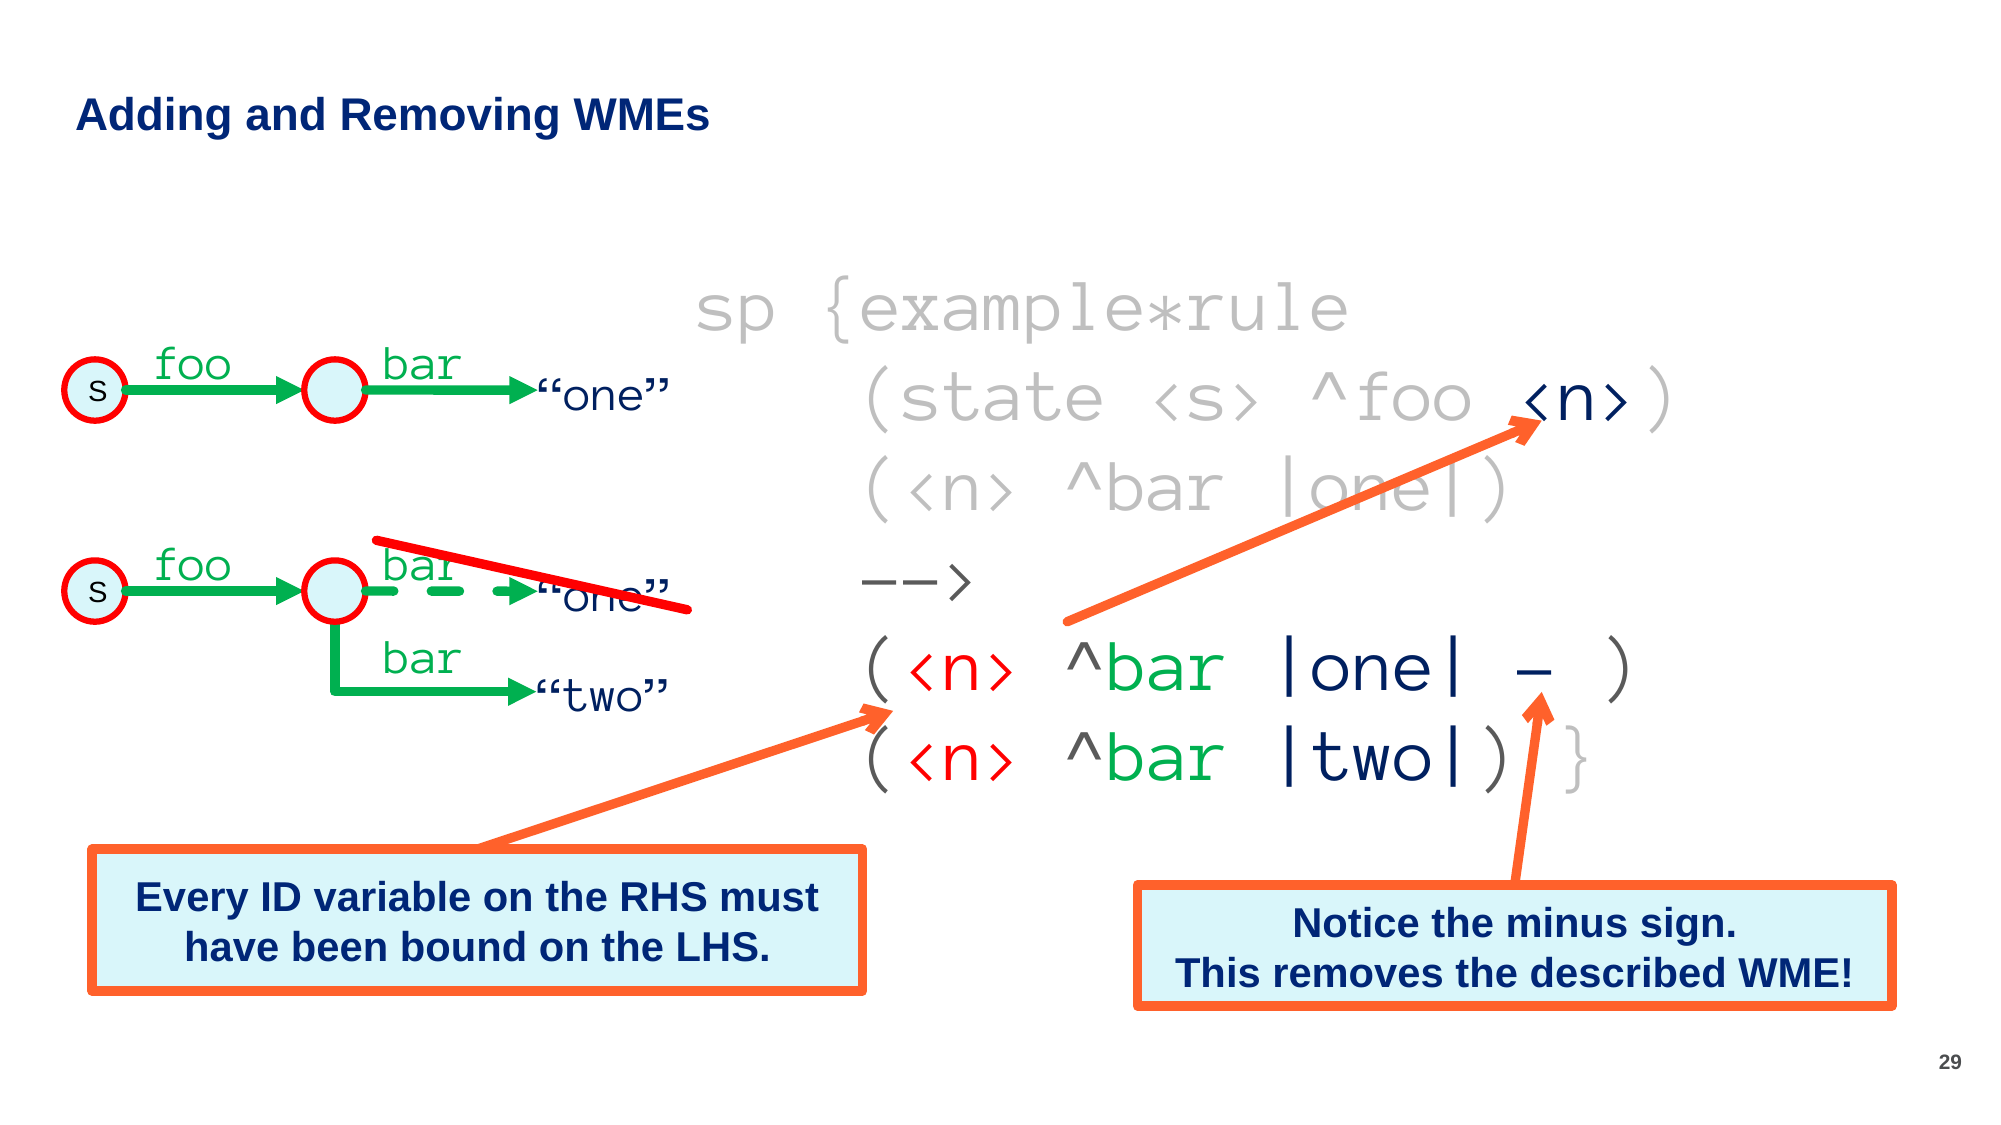

# Adding and Removing WMEs
sp {example*rule
    (state <s> ^foo <n>)
    (<n> ^bar |one|)
    -->
    (<n> ^bar |one| - )
    (<n> ^bar |two|) }
foo
bar
S

“one”
foo
bar
S

“one”
bar
“two”
Every ID variable on the RHS must have been bound on the LHS.
Notice the minus sign.
This removes the described WME!